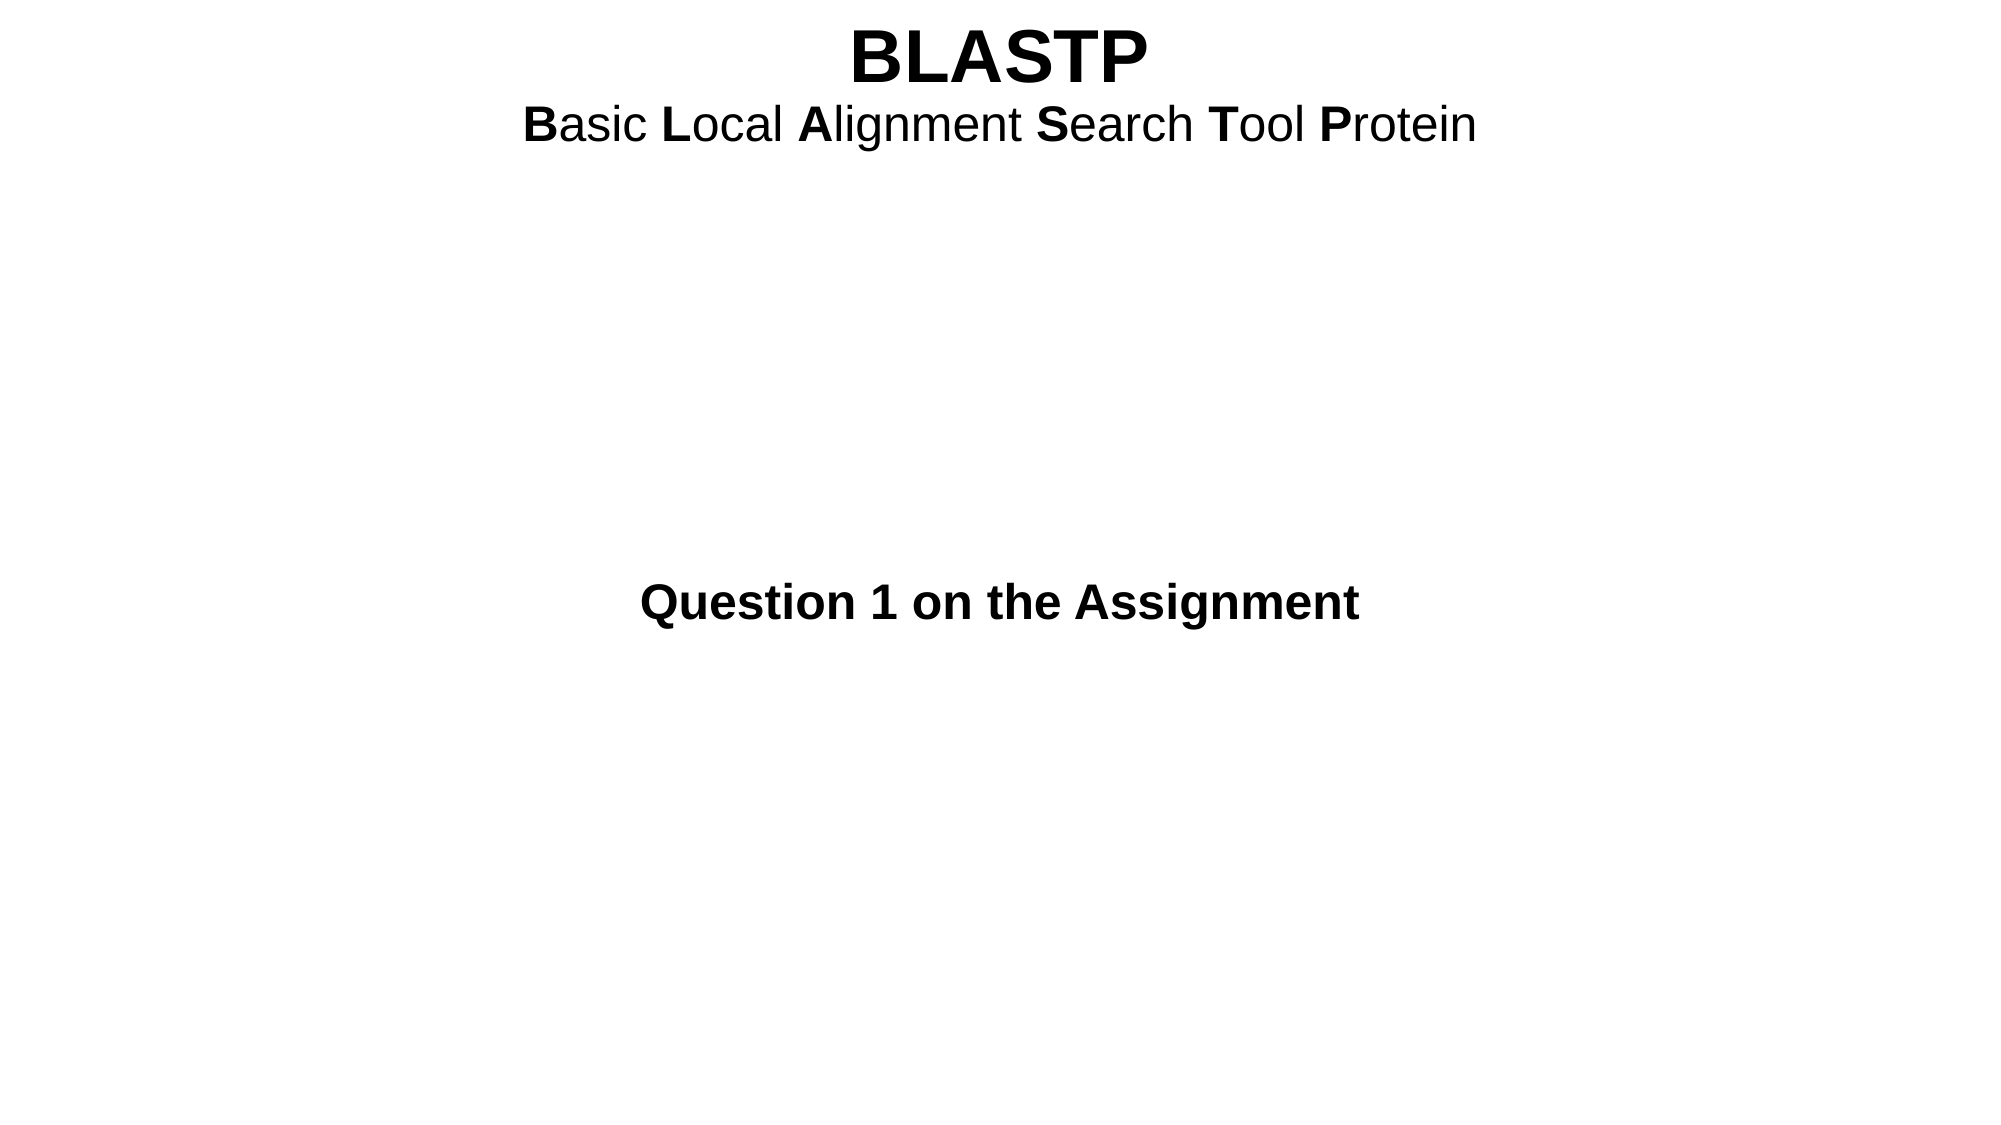

BLASTP
Basic Local Alignment Search Tool Protein
Question 1 on the Assignment